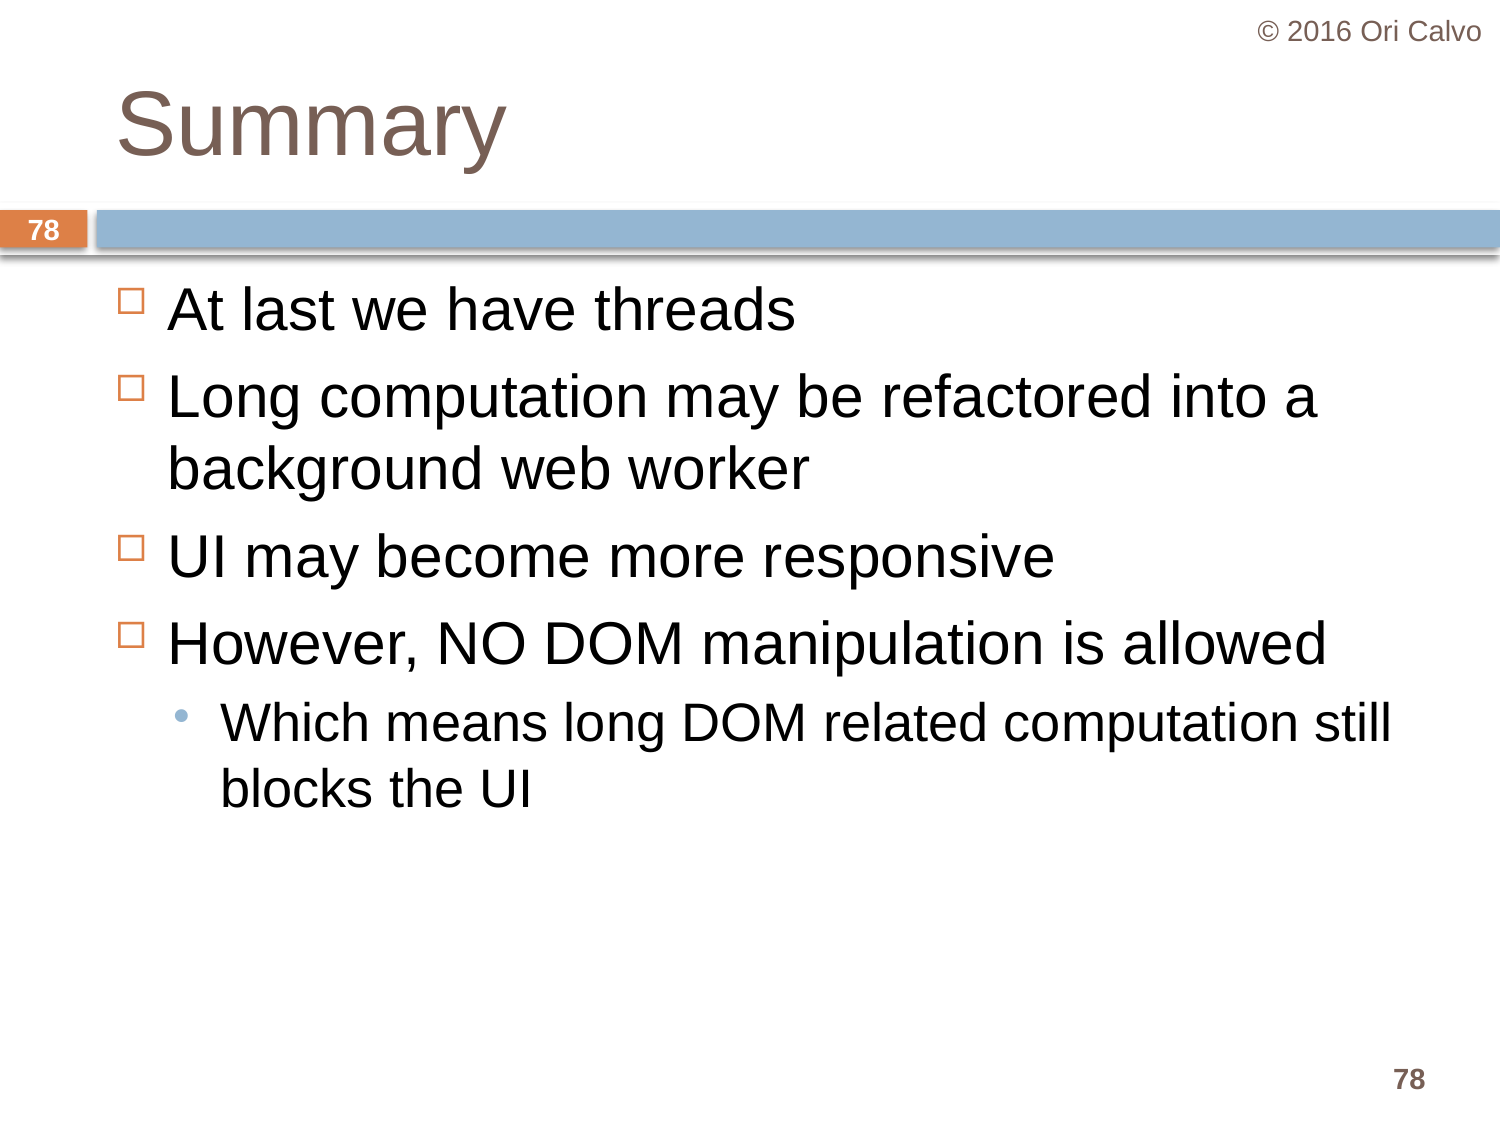

© 2016 Ori Calvo
# Summary
78
At last we have threads
Long computation may be refactored into a background web worker
UI may become more responsive
However, NO DOM manipulation is allowed
Which means long DOM related computation still blocks the UI